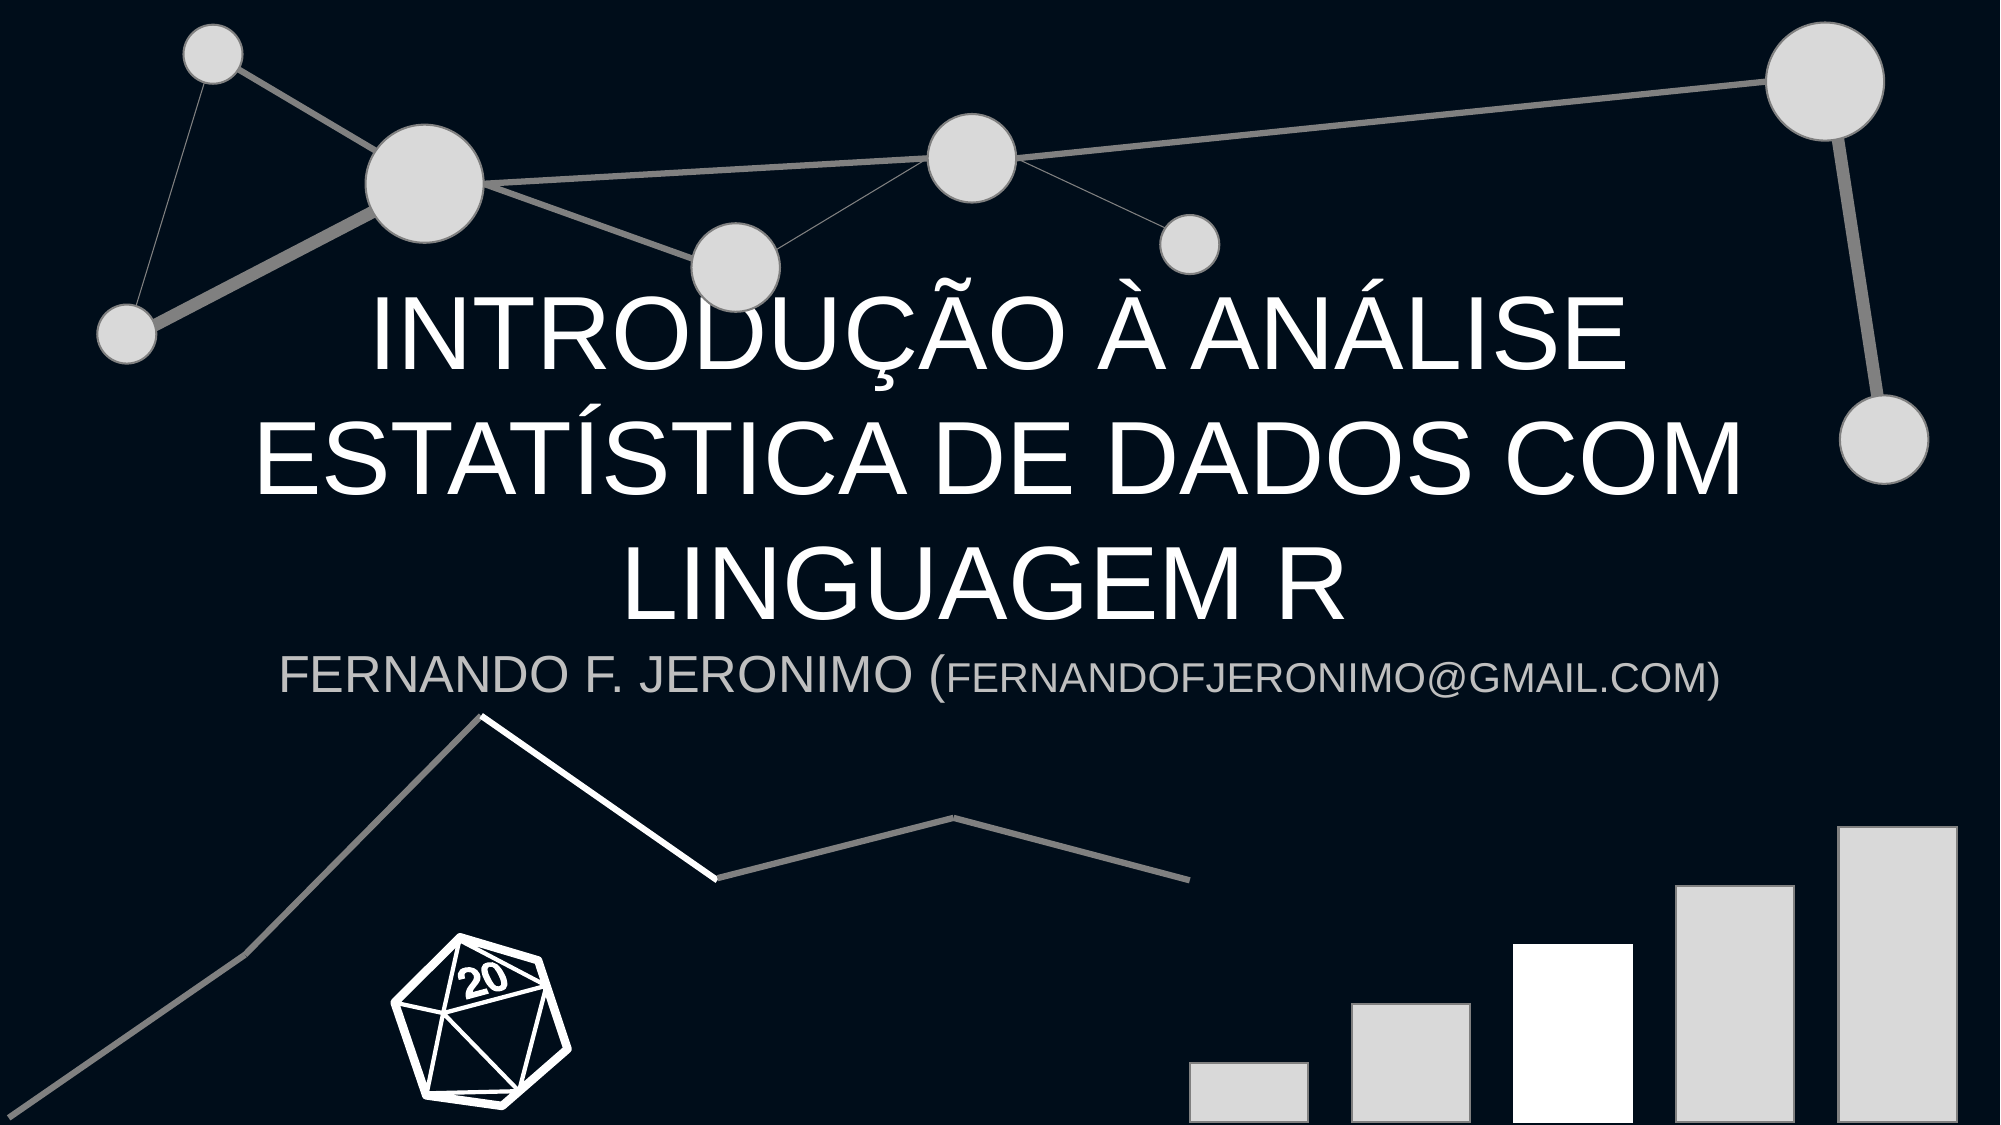

Introdução à análise estatística de dados com linguagem R
fernando f. jeronimo (fernandofjeronimo@gmail.com)